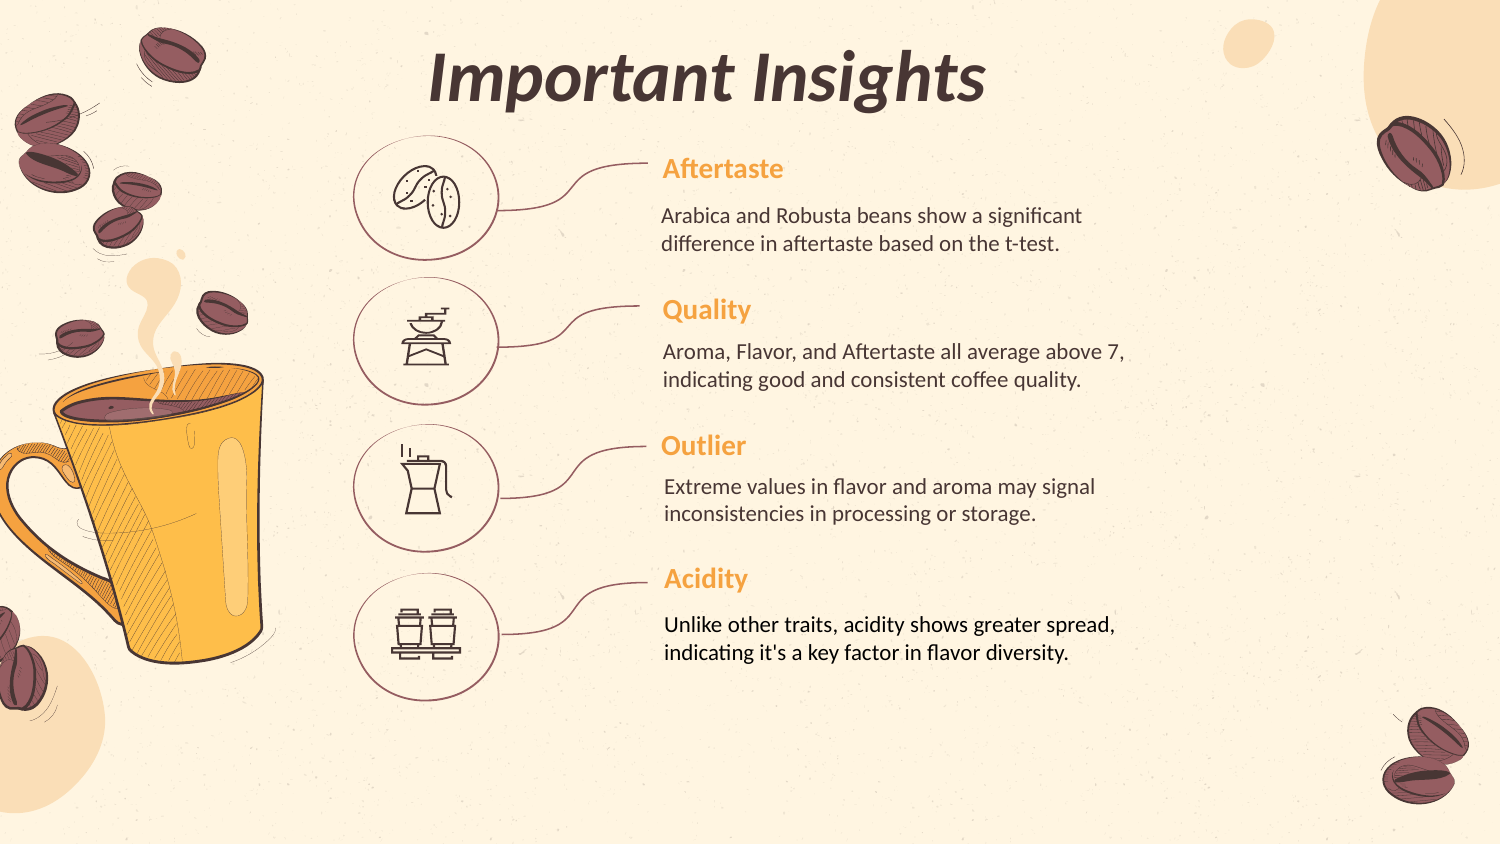

# Important Insights

Aftertaste

Arabica and Robusta beans show a significant difference in aftertaste based on the t-test.

Quality

Aroma, Flavor, and Aftertaste all average above 7, indicating good and consistent coffee quality.
Outlier

Extreme values in flavor and aroma may signal inconsistencies in processing or storage.
Acidity

Unlike other traits, acidity shows greater spread, indicating it's a key factor in flavor diversity.